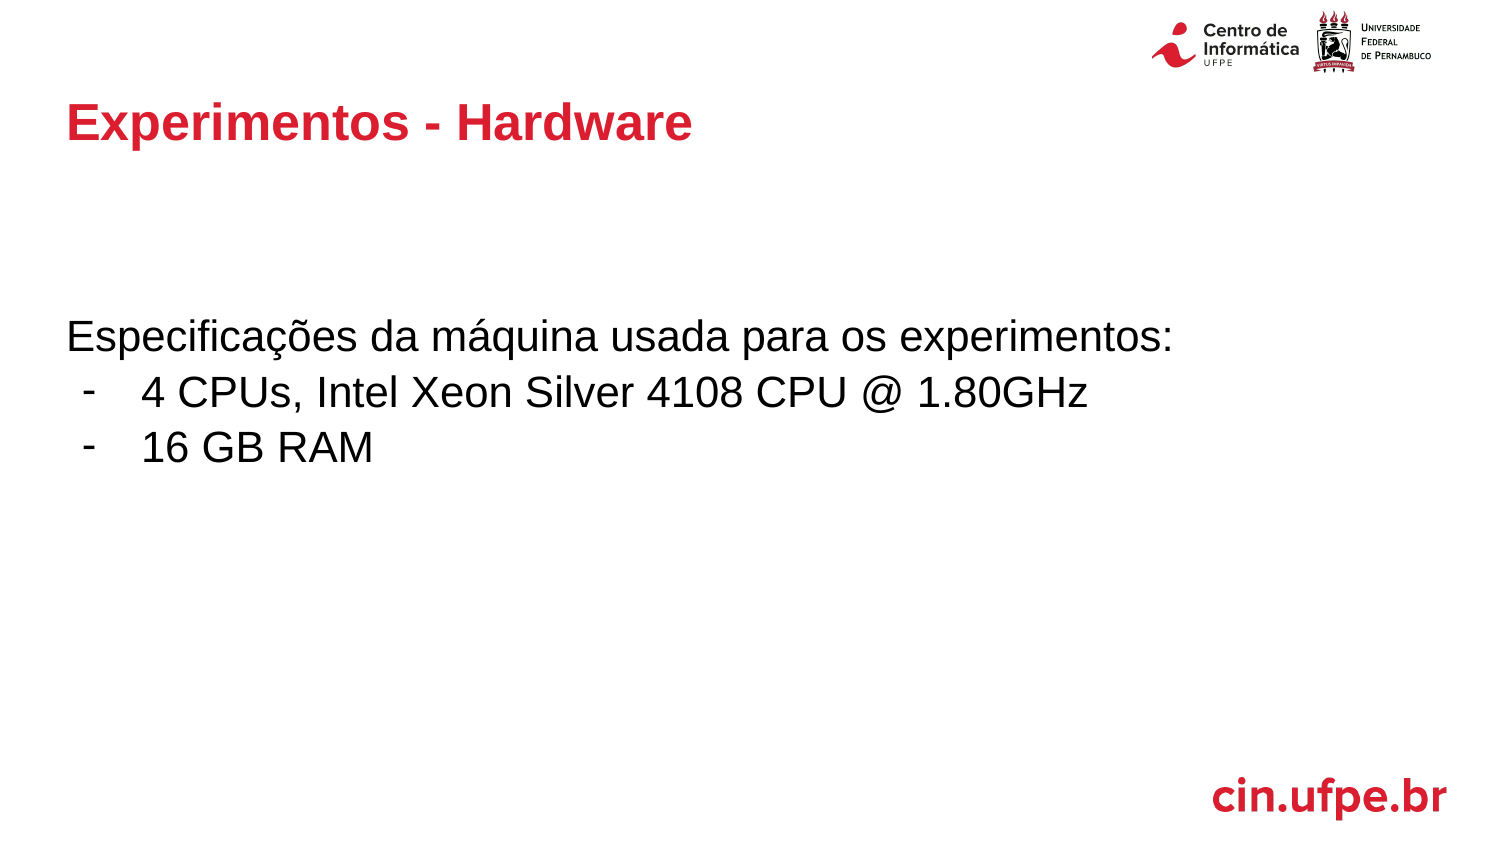

# Experimentos - Hardware

Especificações da máquina usada para os experimentos:
4 CPUs, Intel Xeon Silver 4108 CPU @ 1.80GHz
16 GB RAM